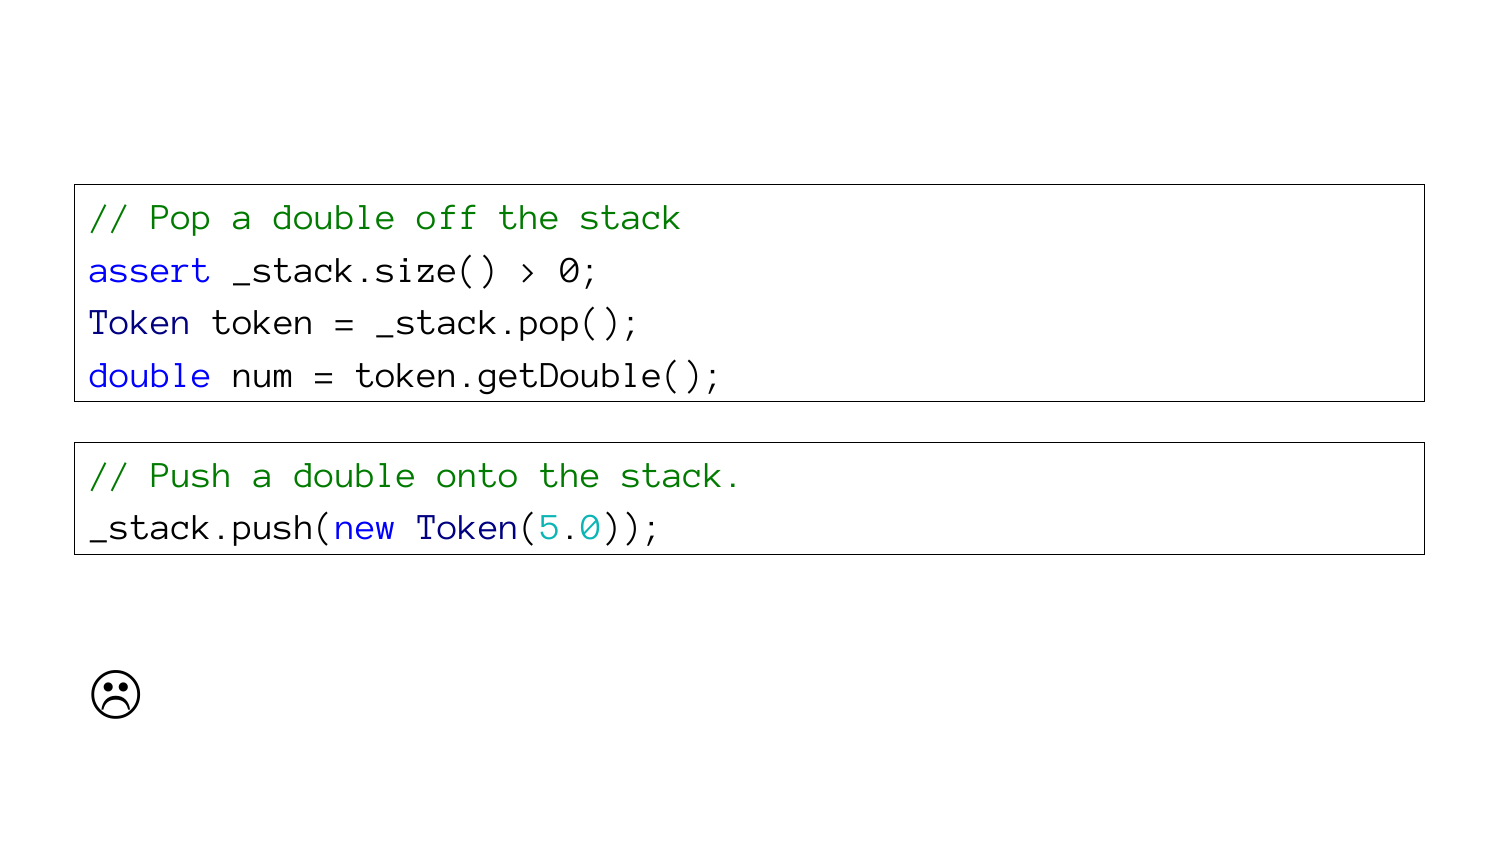

#
// Pop a double off the stack
assert _stack.size() > 0;
Token token = _stack.pop();
double num = token.getDouble();
// Push a double onto the stack.
_stack.push(new Token(5.0));
☹️